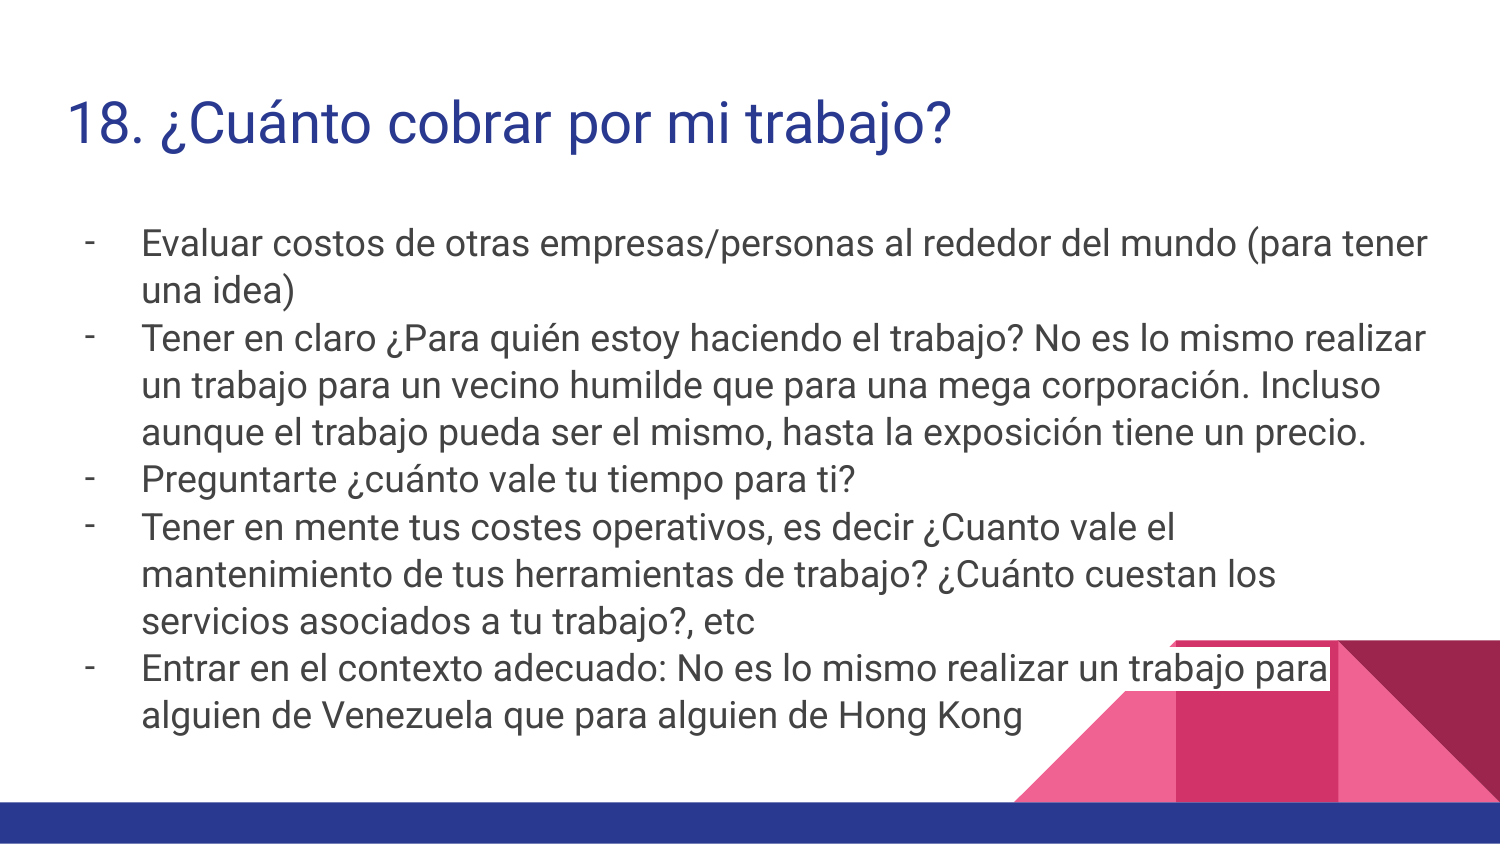

# 18. ¿Cuánto cobrar por mi trabajo?
Evaluar costos de otras empresas/personas al rededor del mundo (para tener una idea)
Tener en claro ¿Para quién estoy haciendo el trabajo? No es lo mismo realizar un trabajo para un vecino humilde que para una mega corporación. Incluso aunque el trabajo pueda ser el mismo, hasta la exposición tiene un precio.
Preguntarte ¿cuánto vale tu tiempo para ti?
Tener en mente tus costes operativos, es decir ¿Cuanto vale el mantenimiento de tus herramientas de trabajo? ¿Cuánto cuestan los servicios asociados a tu trabajo?, etc
Entrar en el contexto adecuado: No es lo mismo realizar un trabajo para alguien de Venezuela que para alguien de Hong Kong